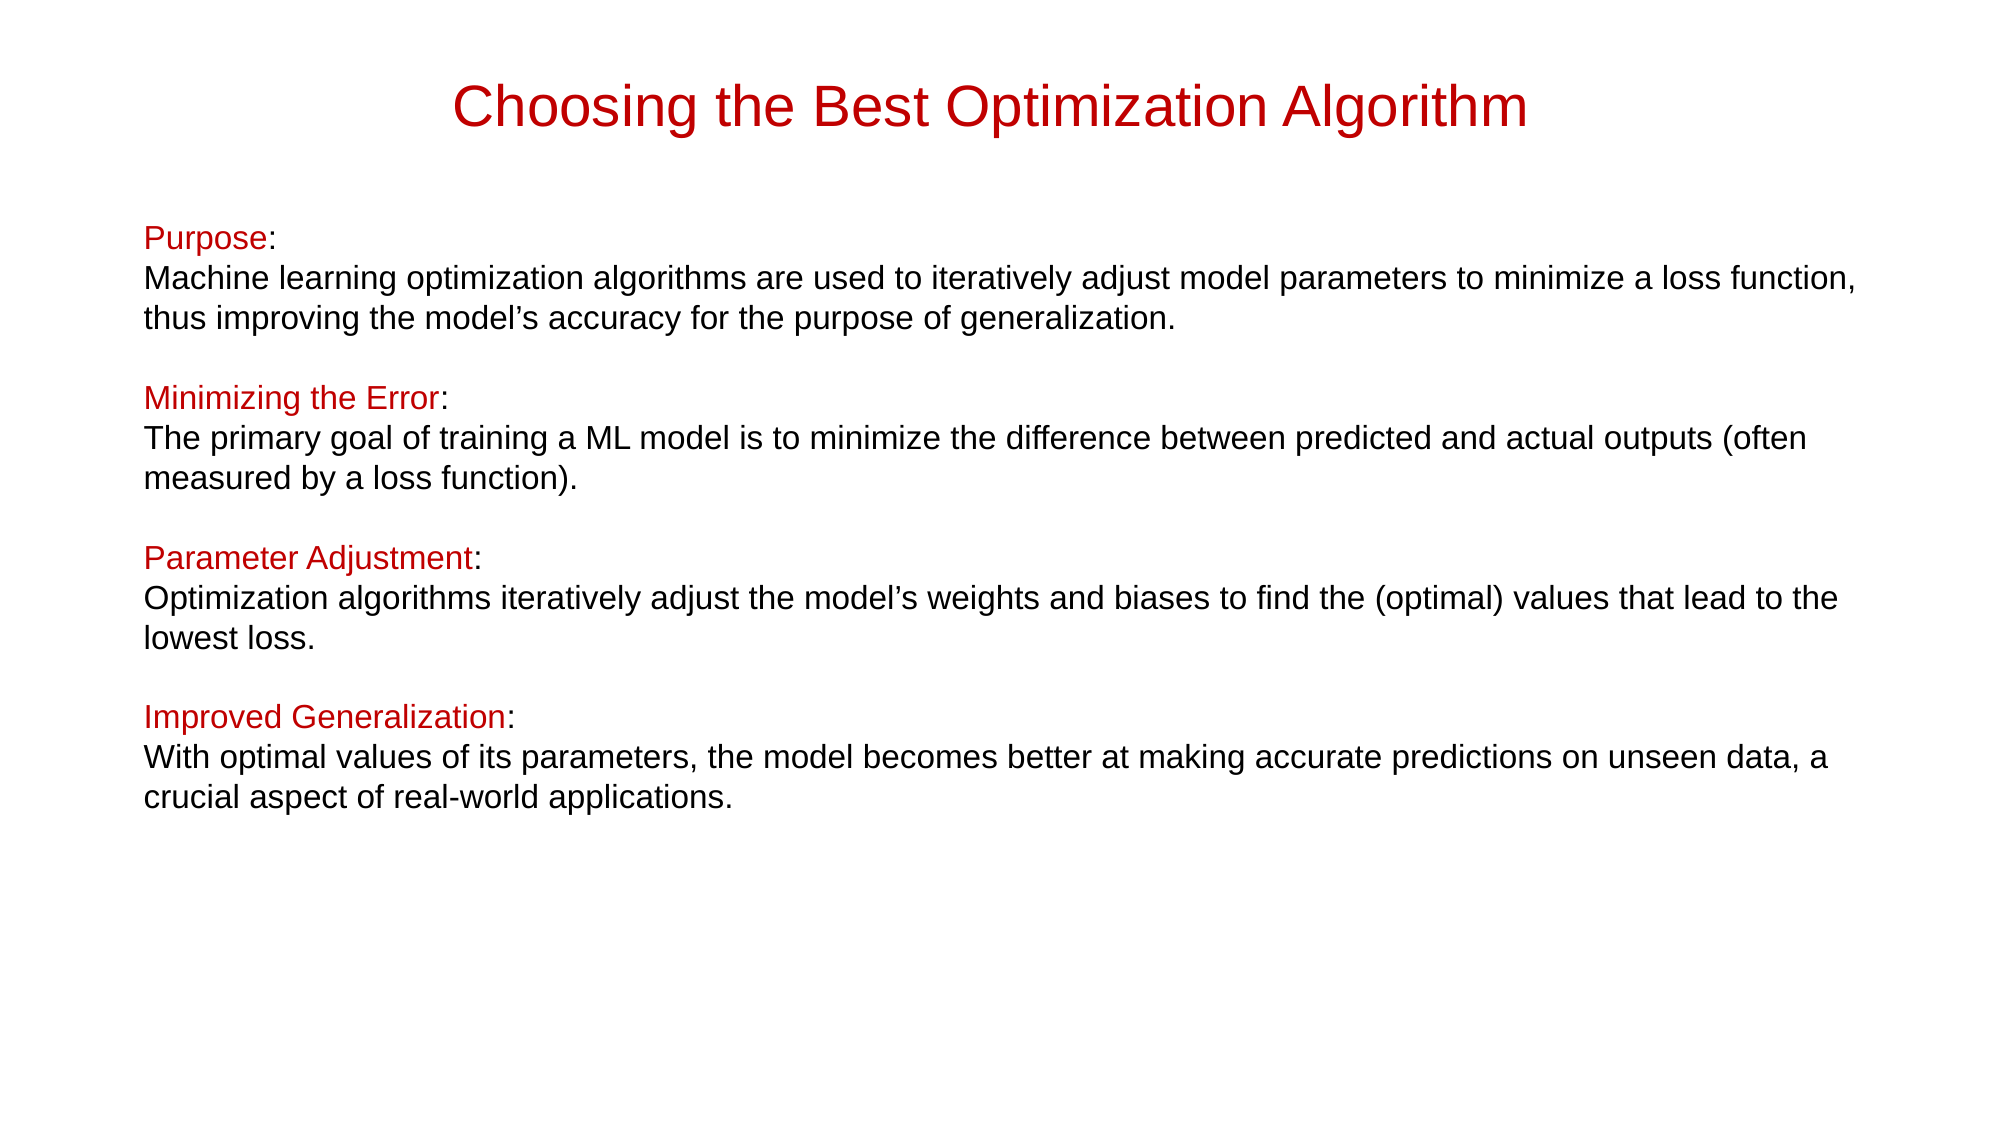

Choosing the Best Optimization Algorithm
Purpose:
Machine learning optimization algorithms are used to iteratively adjust model parameters to minimize a loss function, thus improving the model’s accuracy for the purpose of generalization.

Minimizing the Error:
The primary goal of training a ML model is to minimize the difference between predicted and actual outputs (often measured by a loss function).

Parameter Adjustment:
Optimization algorithms iteratively adjust the model’s weights and biases to find the (optimal) values that lead to the lowest loss.

Improved Generalization:
With optimal values of its parameters, the model becomes better at making accurate predictions on unseen data, a crucial aspect of real-world applications.